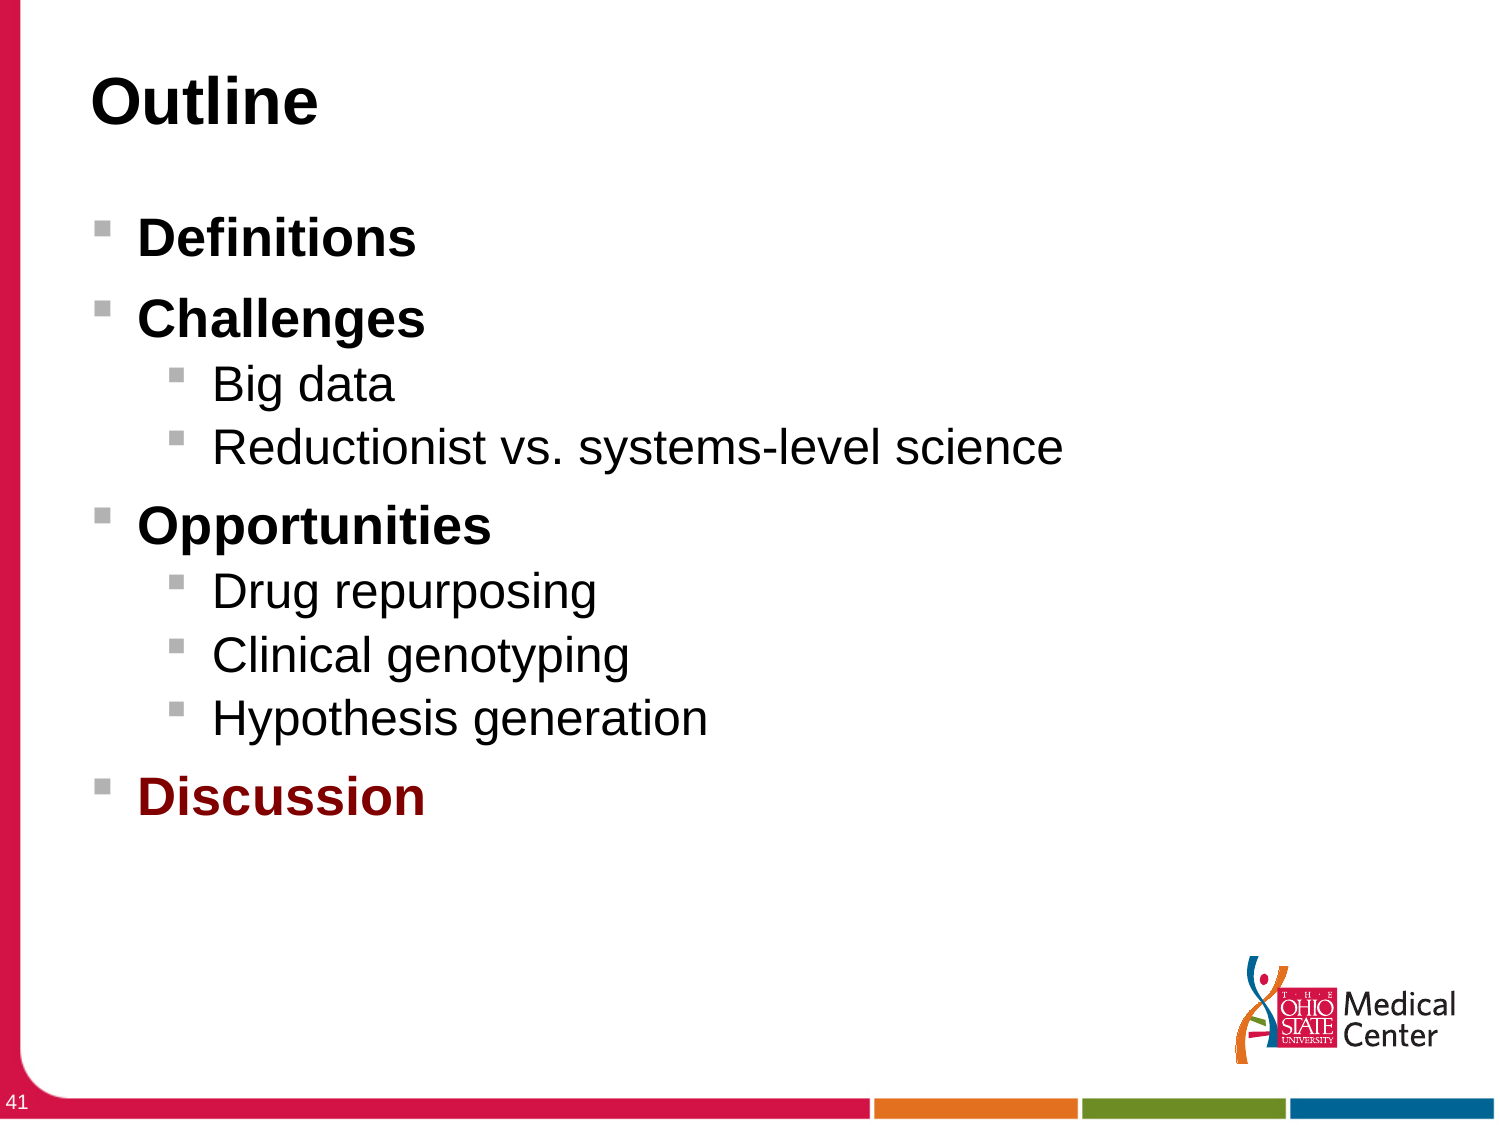

# Outline
Definitions
Challenges
Big data
Reductionist vs. systems-level science
Opportunities
Drug repurposing
Clinical genotyping
Hypothesis generation
Discussion

41